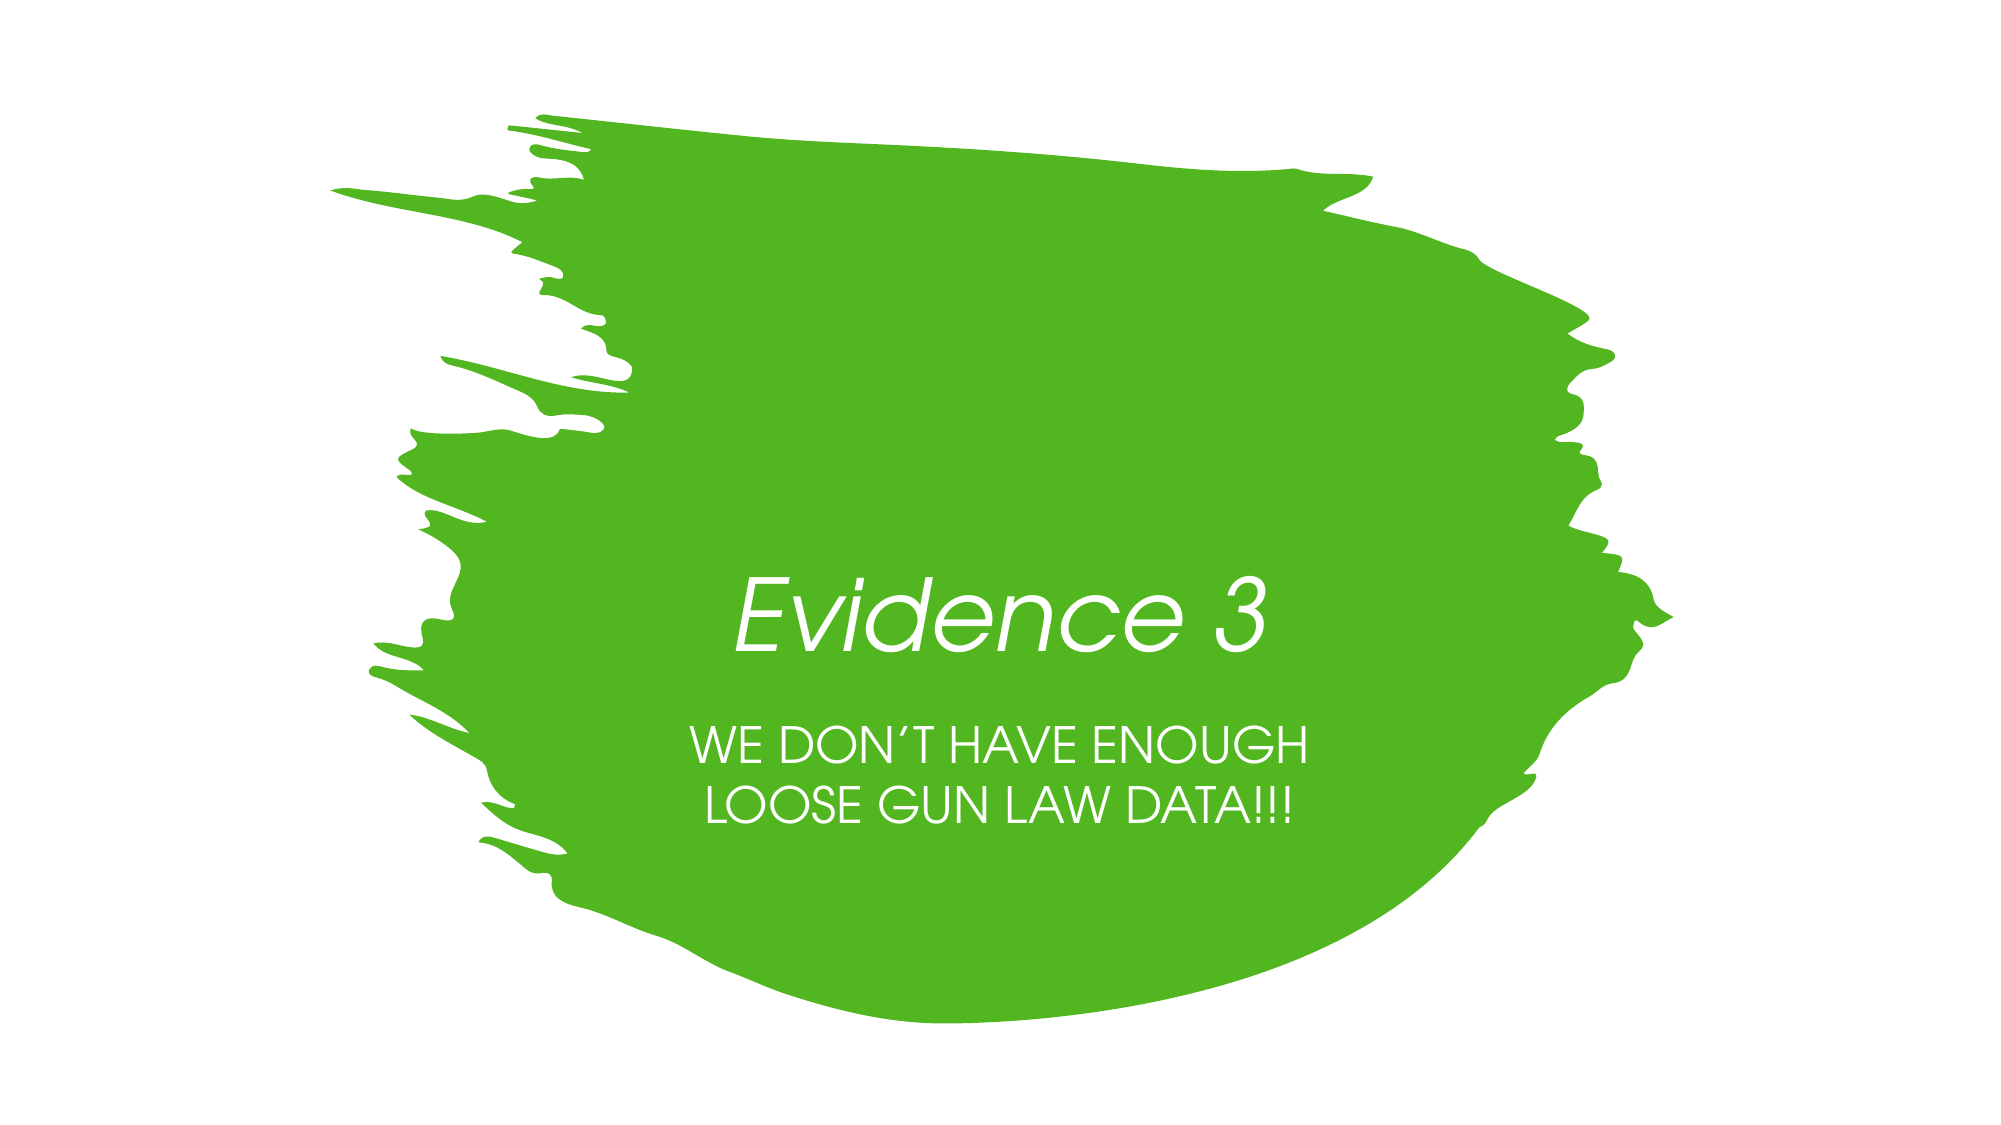

# Evidence 3
WE DON’T HAVE ENOUGH LOOSE GUN LAW DATA!!!